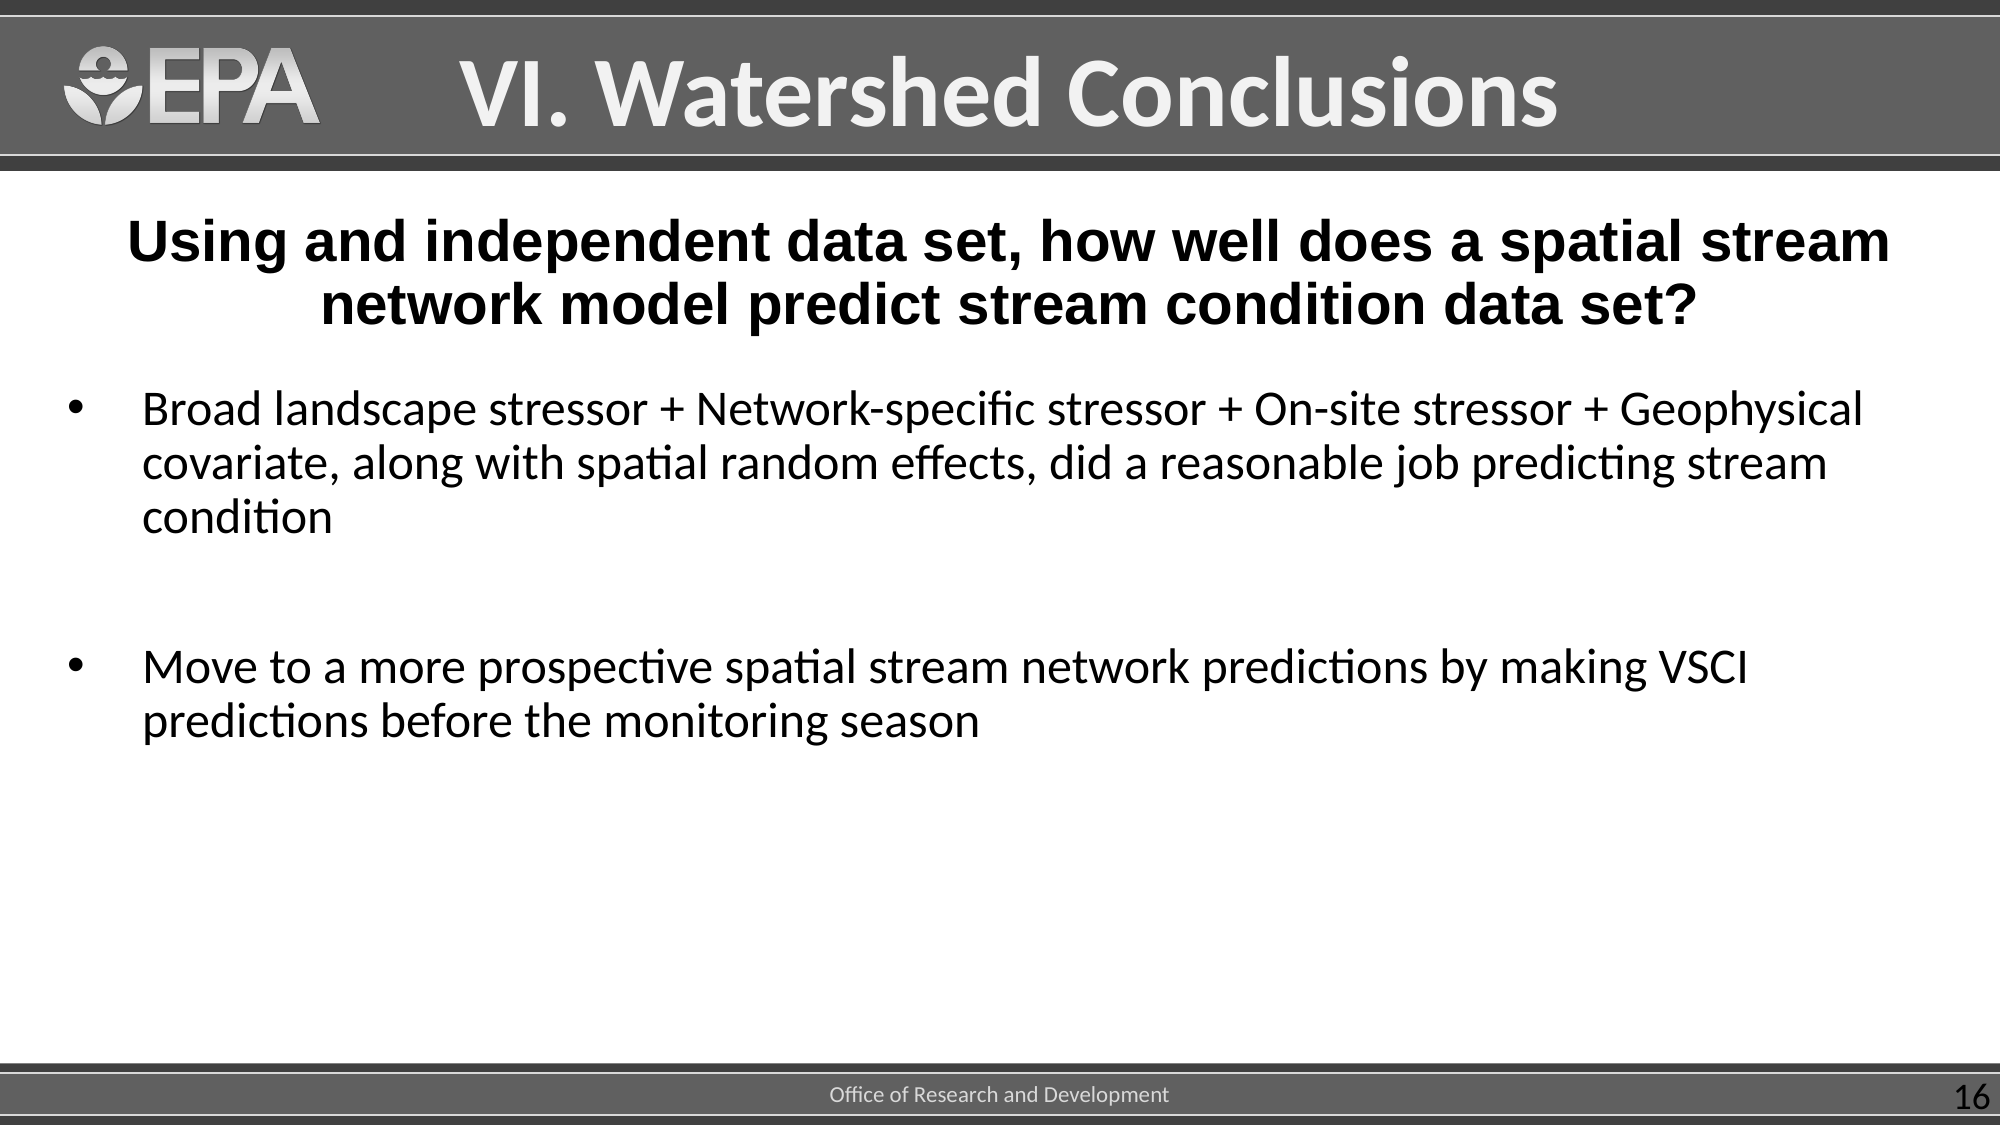

VI. Watershed Conclusions
# Using and independent data set, how well does a spatial stream network model predict stream condition data set?
Broad landscape stressor + Network-specific stressor + On-site stressor + Geophysical covariate, along with spatial random effects, did a reasonable job predicting stream condition

Move to a more prospective spatial stream network predictions by making VSCI predictions before the monitoring season

16